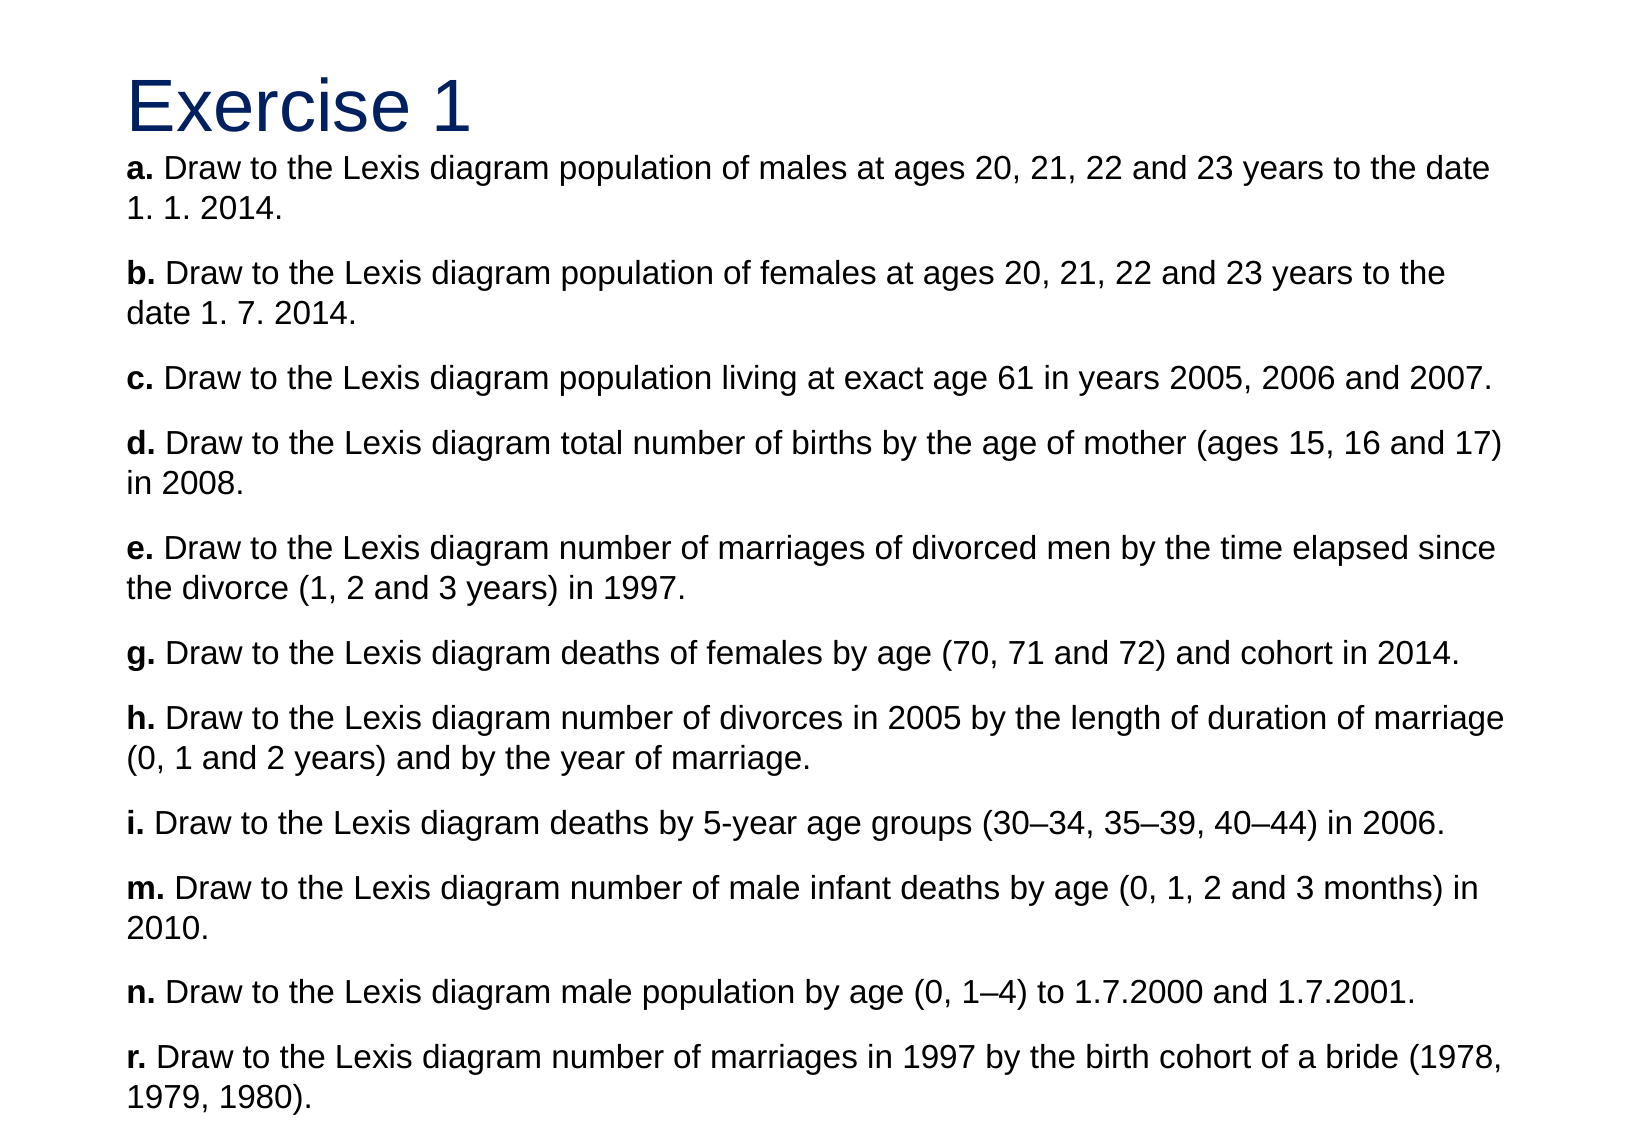

# Exercise 1
a. Draw to the Lexis diagram population of males at ages 20, 21, 22 and 23 years to the date 1. 1. 2014.
b. Draw to the Lexis diagram population of females at ages 20, 21, 22 and 23 years to the date 1. 7. 2014.
c. Draw to the Lexis diagram population living at exact age 61 in years 2005, 2006 and 2007.
d. Draw to the Lexis diagram total number of births by the age of mother (ages 15, 16 and 17) in 2008.
e. Draw to the Lexis diagram number of marriages of divorced men by the time elapsed since the divorce (1, 2 and 3 years) in 1997.
g. Draw to the Lexis diagram deaths of females by age (70, 71 and 72) and cohort in 2014.
h. Draw to the Lexis diagram number of divorces in 2005 by the length of duration of marriage (0, 1 and 2 years) and by the year of marriage.
i. Draw to the Lexis diagram deaths by 5-year age groups (30–34, 35–39, 40–44) in 2006.
m. Draw to the Lexis diagram number of male infant deaths by age (0, 1, 2 and 3 months) in 2010.
n. Draw to the Lexis diagram male population by age (0, 1–4) to 1.7.2000 and 1.7.2001.
r. Draw to the Lexis diagram number of marriages in 1997 by the birth cohort of a bride (1978, 1979, 1980).